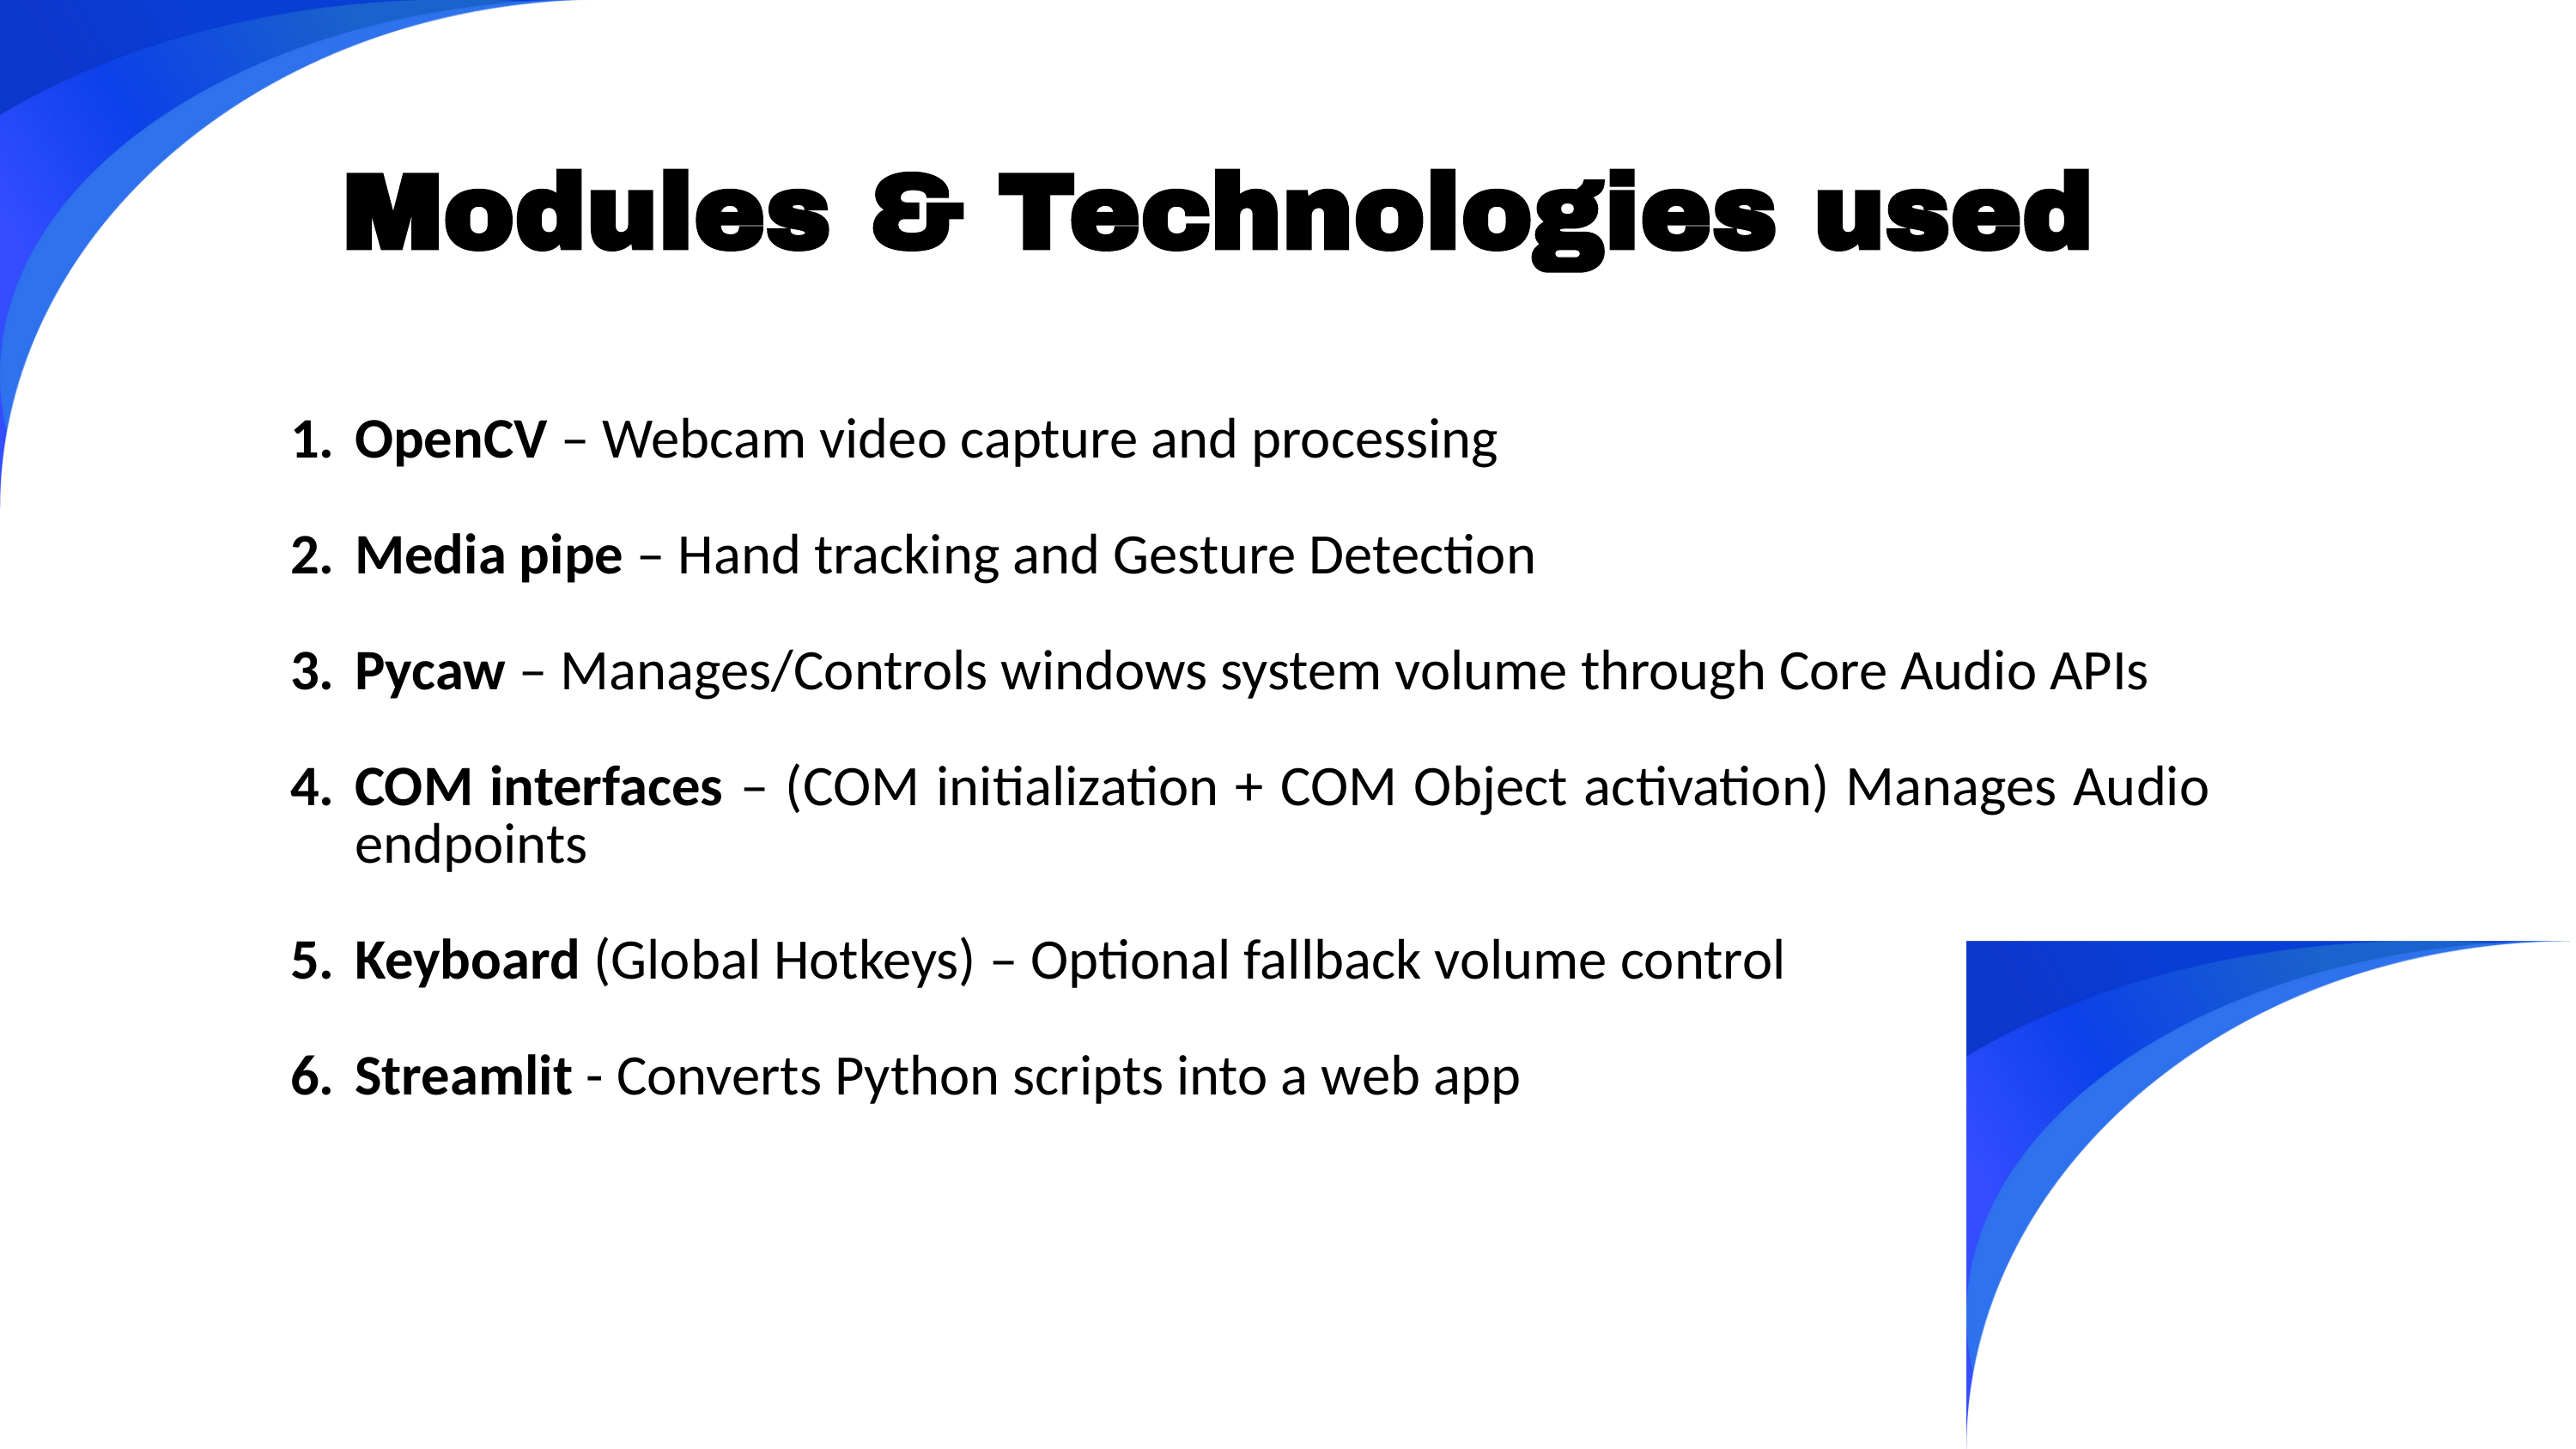

Modules & Technologies used
OpenCV – Webcam video capture and processing

Media pipe – Hand tracking and Gesture Detection

Pycaw – Manages/Controls windows system volume through Core Audio APIs

COM interfaces – (COM initialization + COM Object activation) Manages Audio endpoints

Keyboard (Global Hotkeys) – Optional fallback volume control

Streamlit - Converts Python scripts into a web app